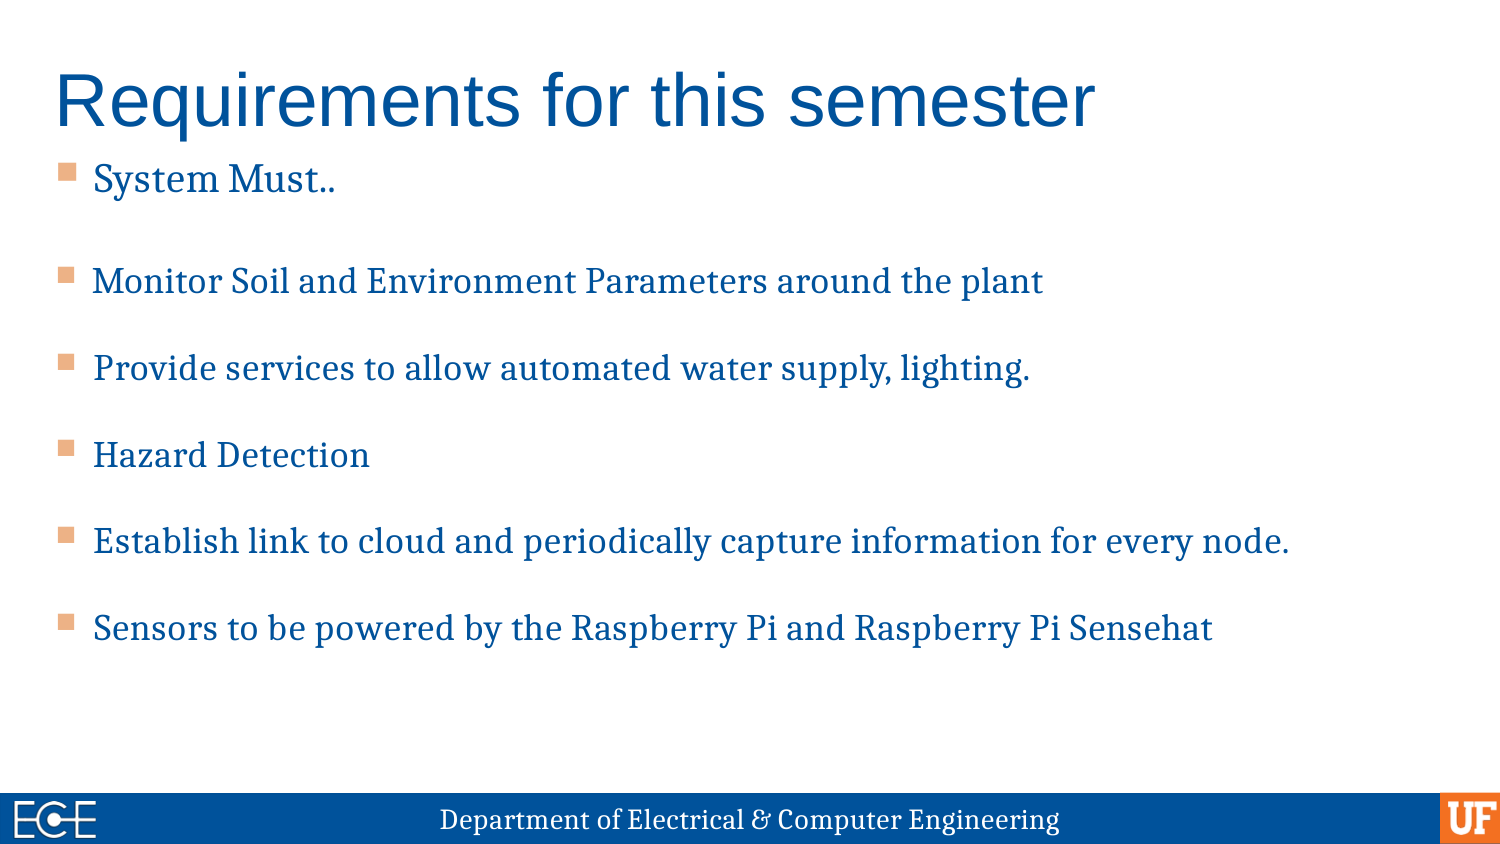

# Requirements for this semester
System Must..
Monitor Soil and Environment Parameters around the plant
Provide services to allow automated water supply, lighting.
Hazard Detection
Establish link to cloud and periodically capture information for every node.
Sensors to be powered by the Raspberry Pi and Raspberry Pi Sensehat